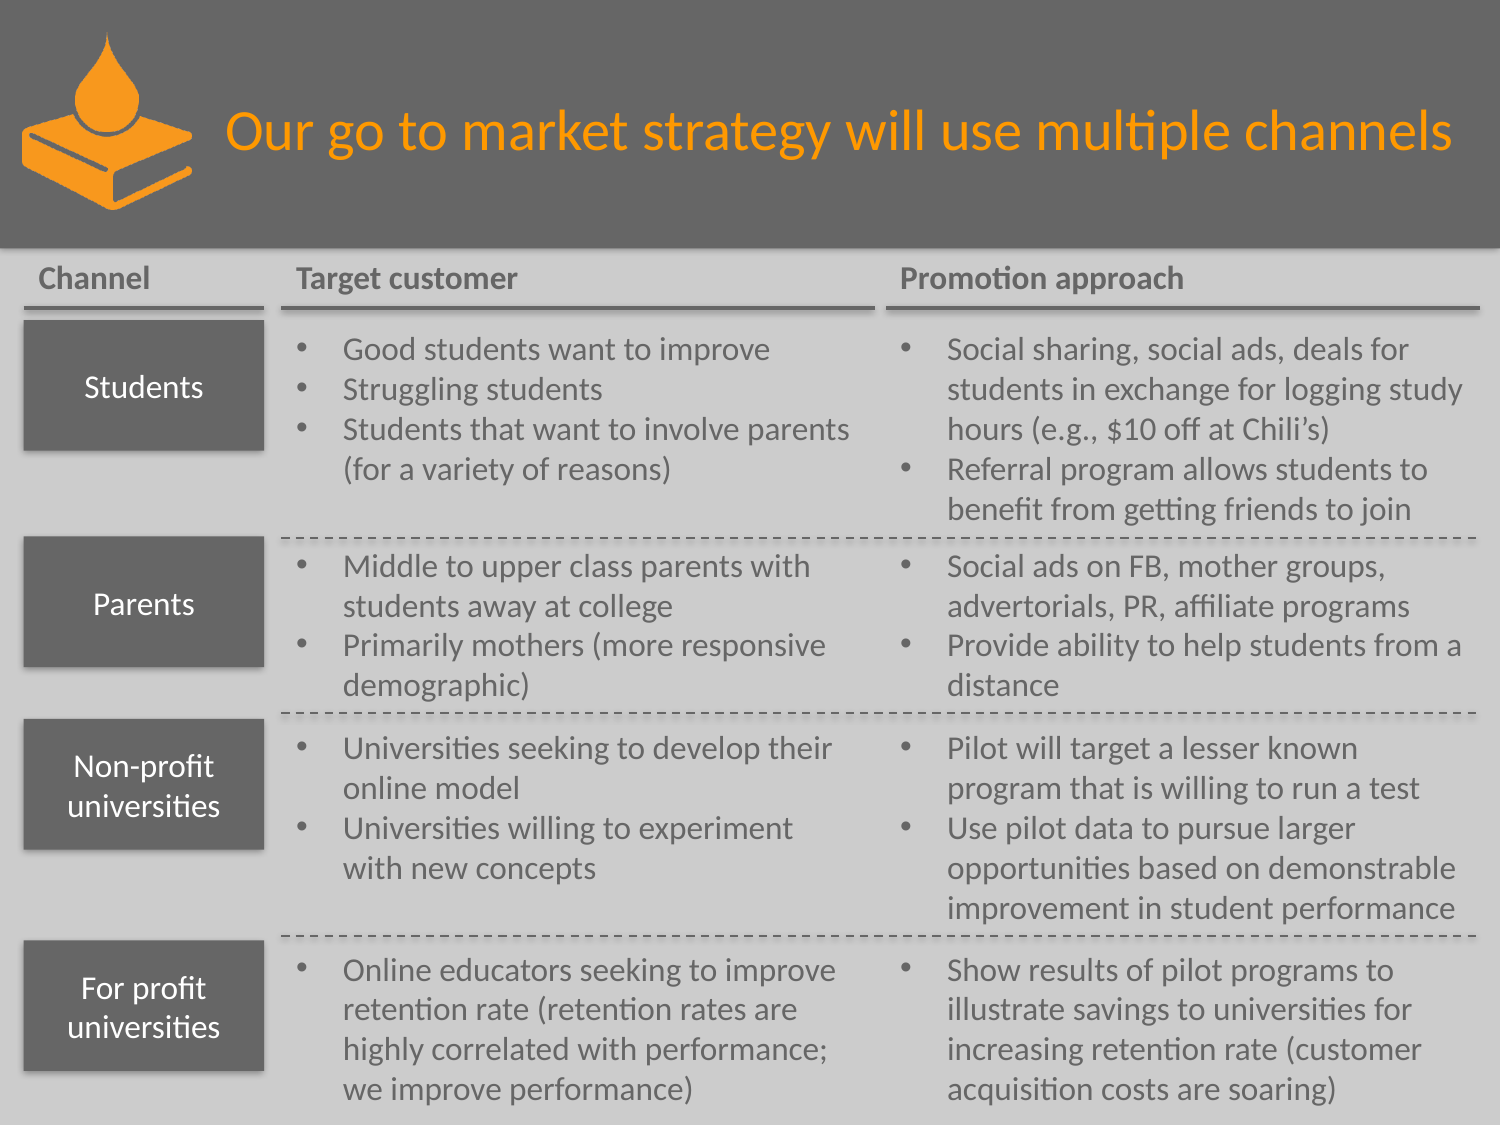

# Our go to market strategy will use multiple channels
Channel
Target customer
Promotion approach
Good students want to improve
Struggling students
Students that want to involve parents (for a variety of reasons)
Social sharing, social ads, deals for students in exchange for logging study hours (e.g., $10 off at Chili’s)
Referral program allows students to benefit from getting friends to join
Students
Middle to upper class parents with students away at college
Primarily mothers (more responsive demographic)
Social ads on FB, mother groups, advertorials, PR, affiliate programs
Provide ability to help students from a distance
Parents
Universities seeking to develop their online model
Universities willing to experiment with new concepts
Pilot will target a lesser known program that is willing to run a test
Use pilot data to pursue larger opportunities based on demonstrable improvement in student performance
Non-profit universities
Online educators seeking to improve retention rate (retention rates are highly correlated with performance; we improve performance)
Show results of pilot programs to illustrate savings to universities for increasing retention rate (customer acquisition costs are soaring)
For profit universities